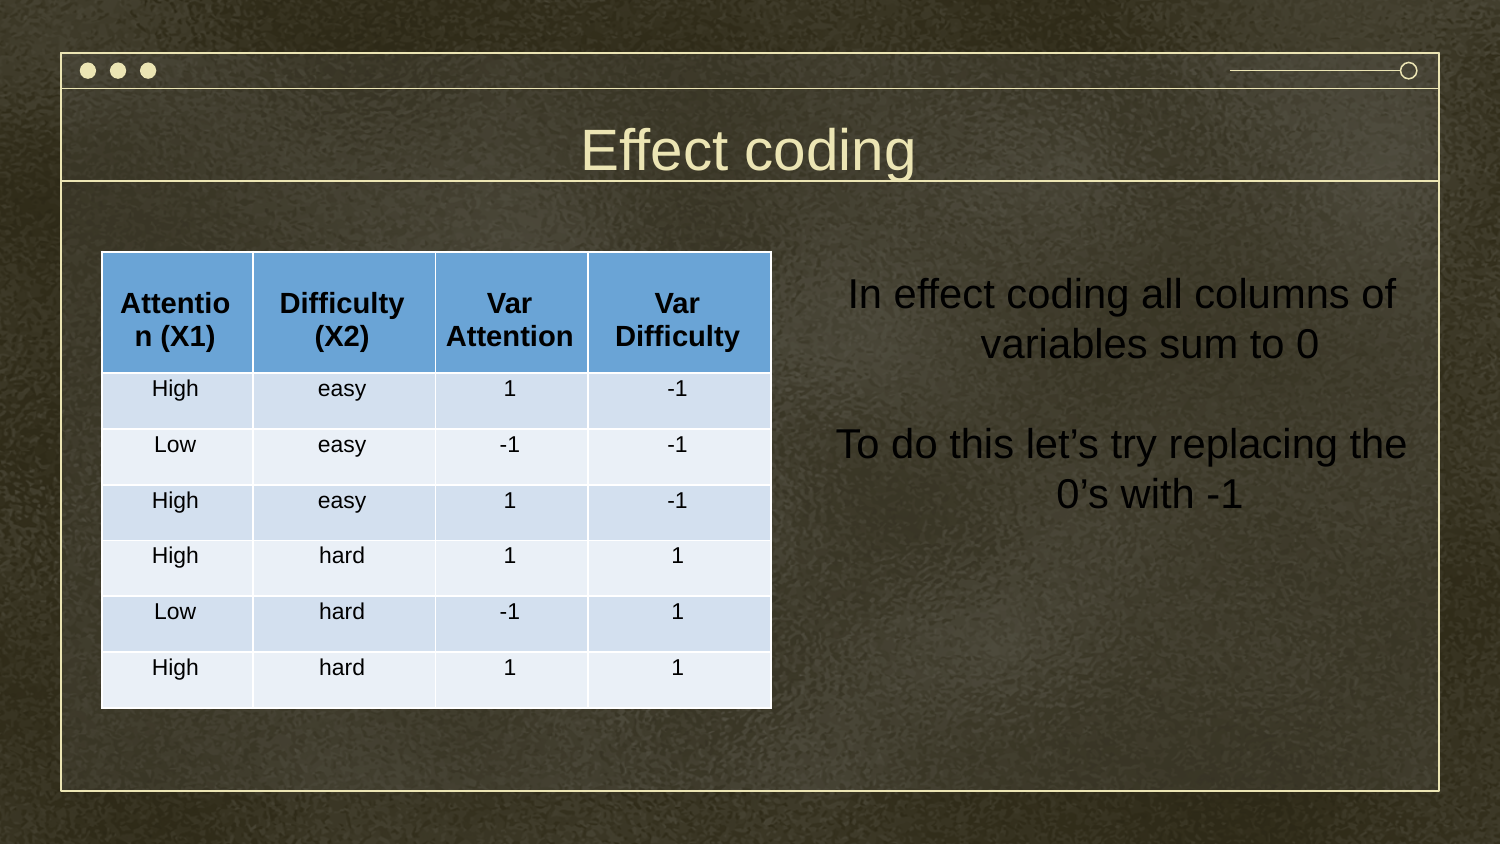

# Effect coding
| Attention | Difficulty | Dummy Attention | Dummy Difficulty |
| --- | --- | --- | --- |
| High | easy | 1 | 0 |
| Low | easy | 0 | 0 |
| High | easy | 1 | 0 |
| High | hard | 0 | 1 |
| Low | hard | 1 | 1 |
| High | hard | 0 | 1 |
| Attention (X1) | Difficulty (X2) | Var Attention | Var Difficulty |
| --- | --- | --- | --- |
| High | easy | 1 | -1 |
| Low | easy | -1 | -1 |
| High | easy | 1 | -1 |
| High | hard | 1 | 1 |
| Low | hard | -1 | 1 |
| High | hard | 1 | 1 |
In effect coding all columns of variables sum to 0
To do this let’s try replacing the 0’s with -1